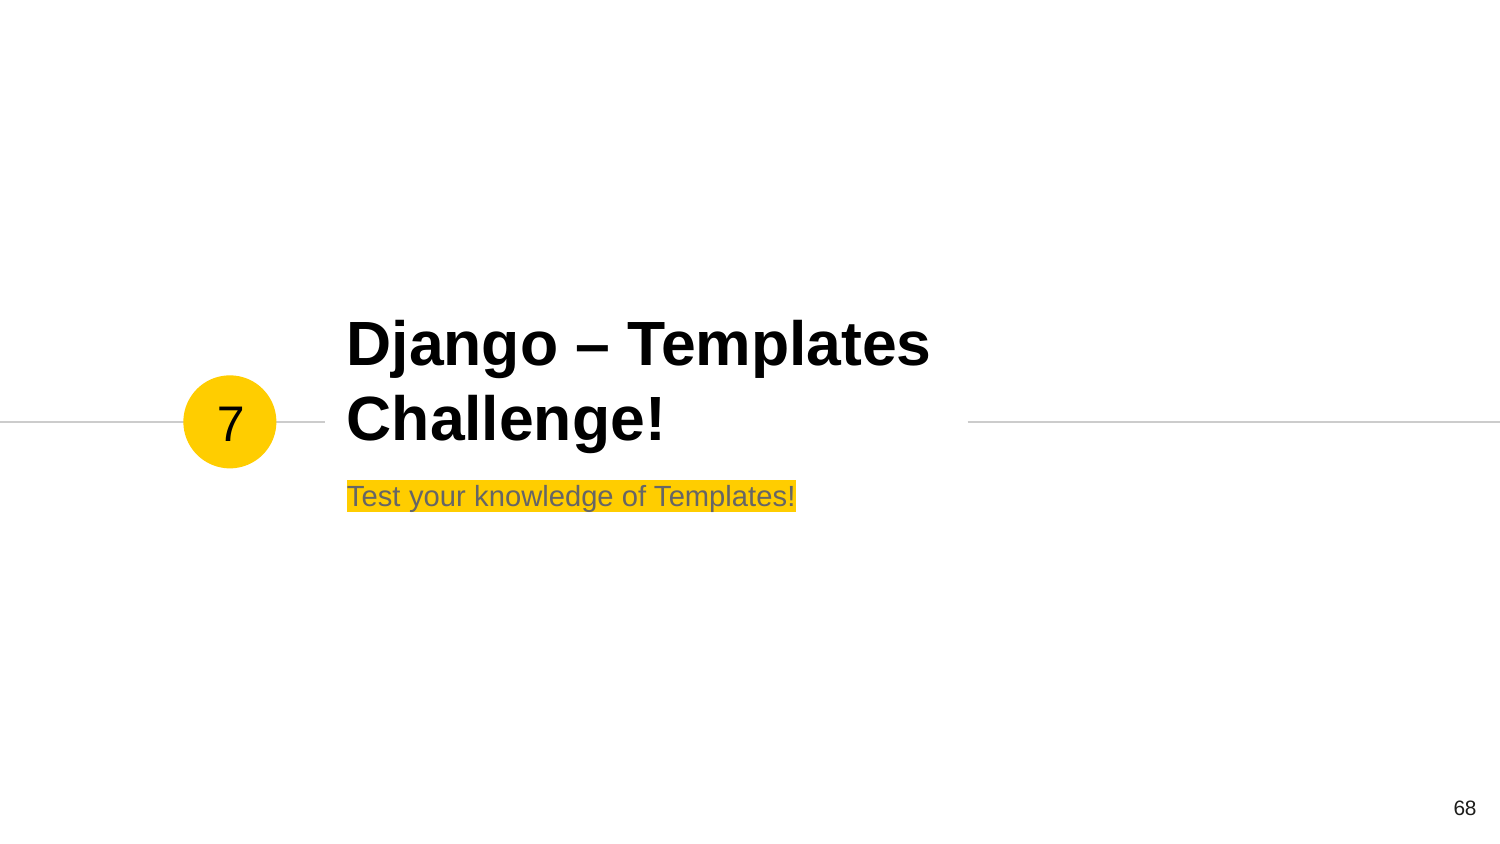

# Django – Templates Challenge!
7
Test your knowledge of Templates!
68